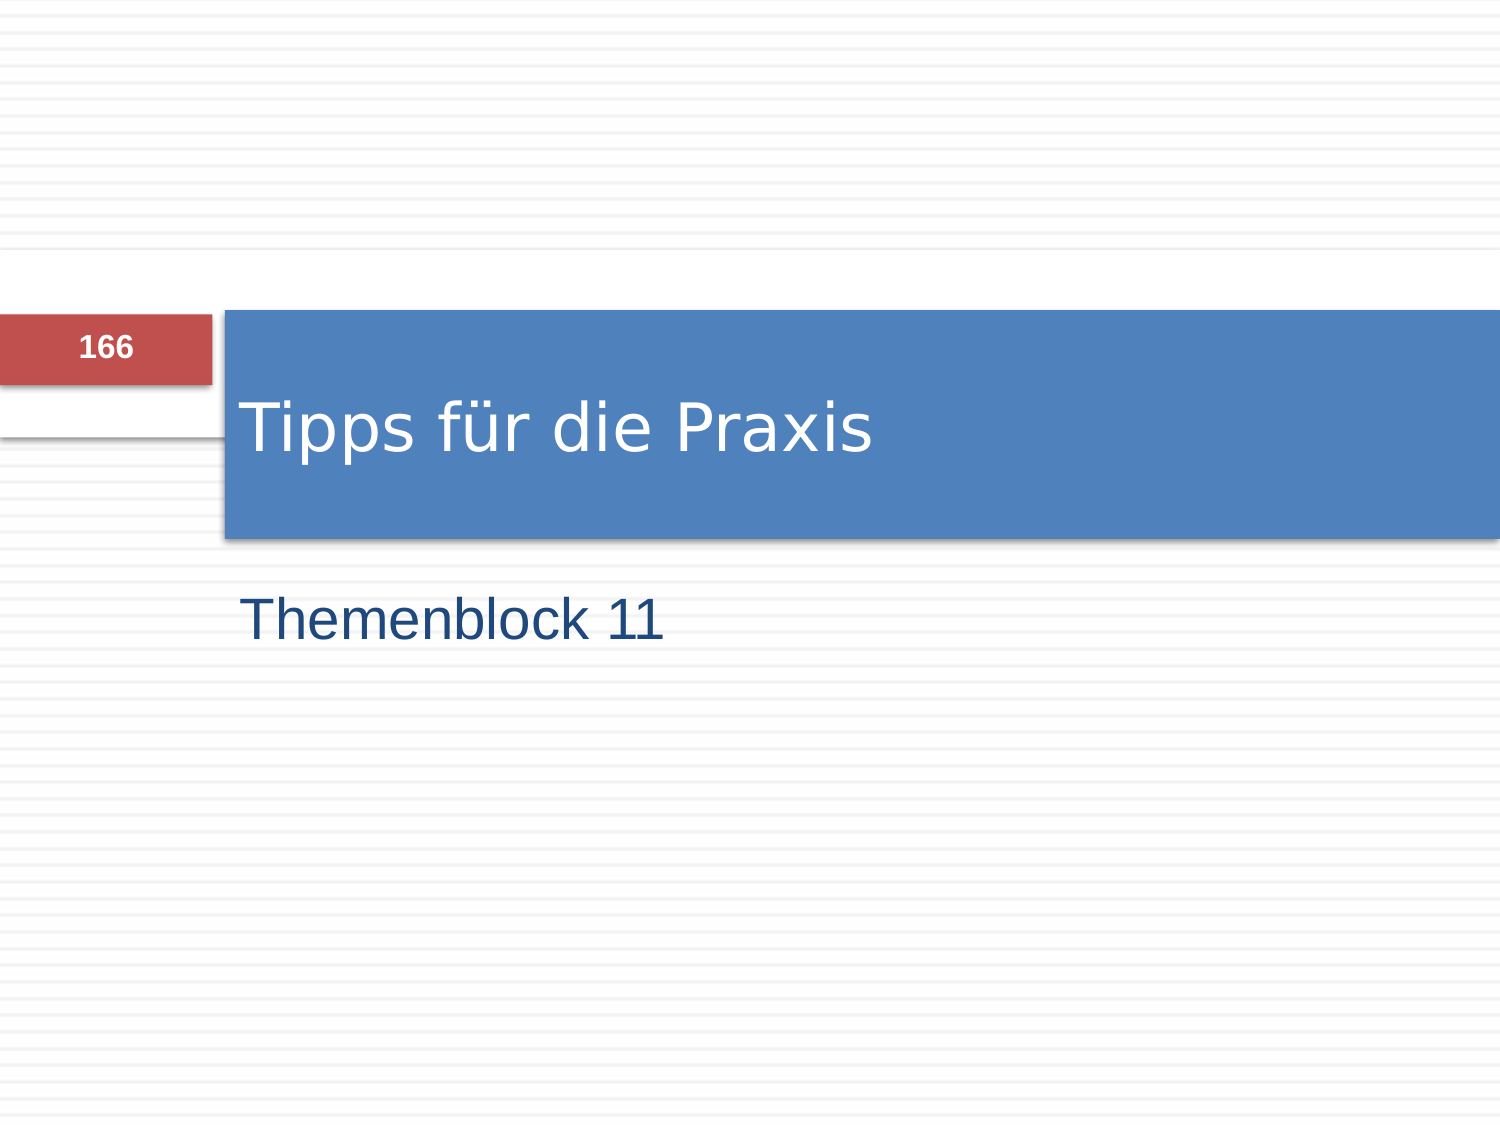

166
# Tipps für die Praxis
Themenblock 11